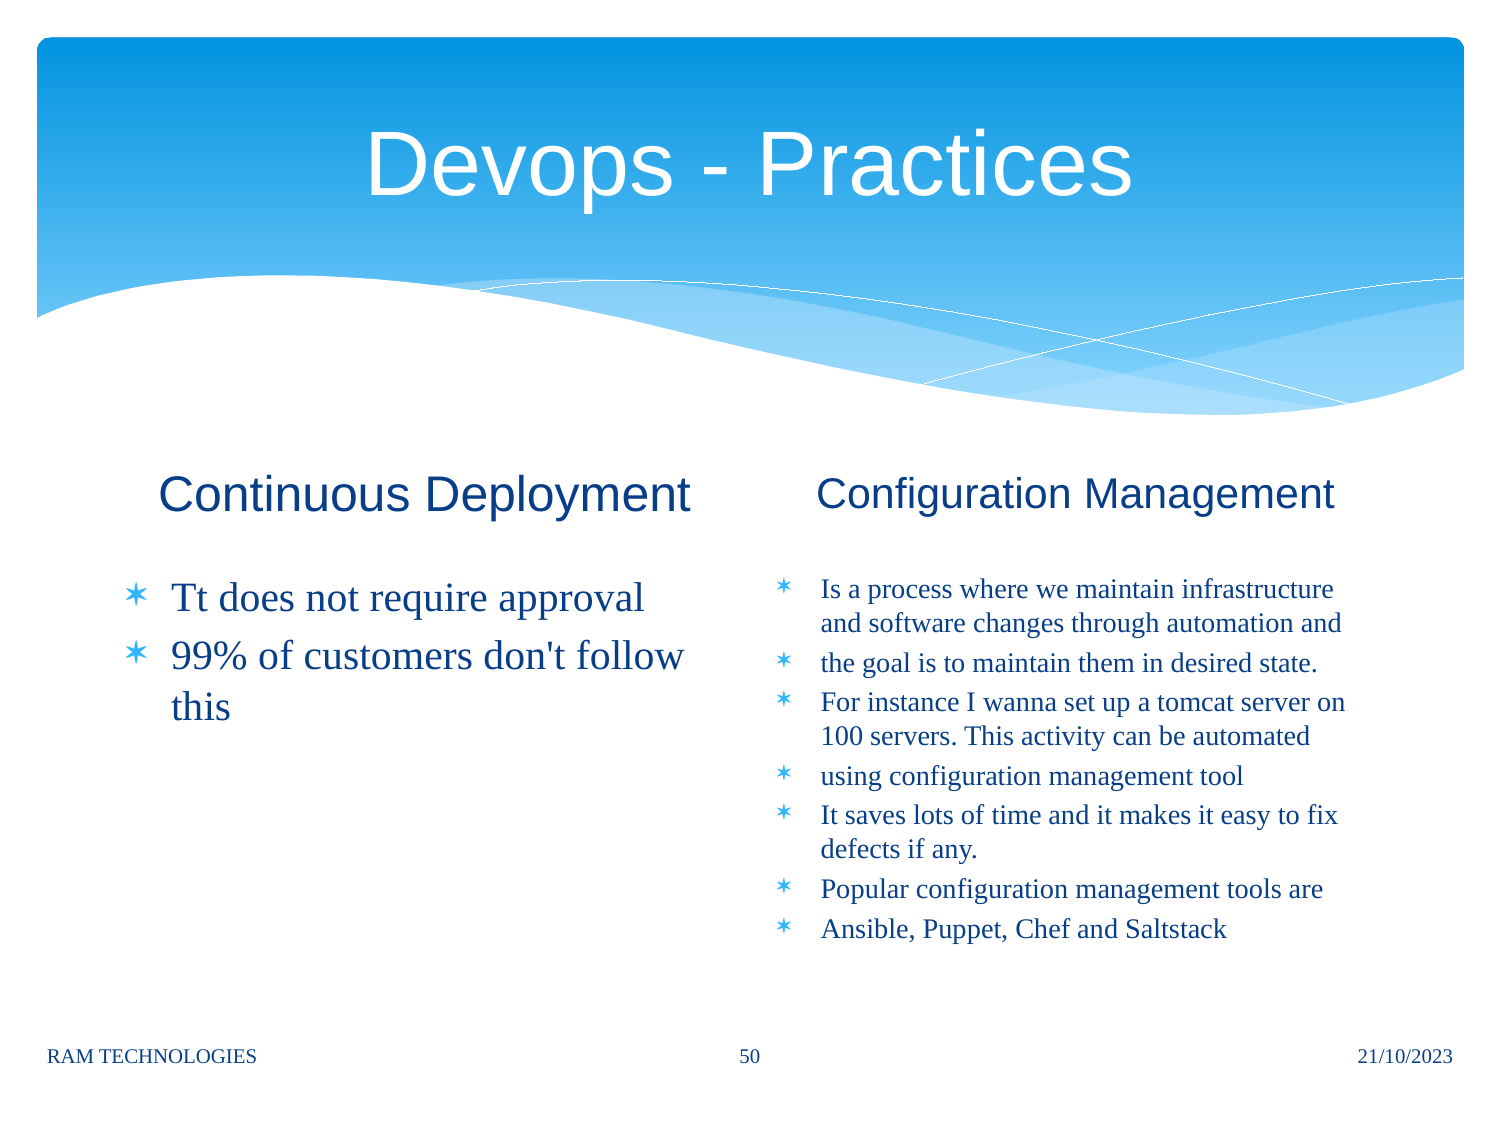

# Devops - Practices
Configuration Management
Continuous Deployment
Tt does not require approval
99% of customers don't follow this
Is a process where we maintain infrastructure and software changes through automation and
the goal is to maintain them in desired state.
For instance I wanna set up a tomcat server on 100 servers. This activity can be automated
using configuration management tool
It saves lots of time and it makes it easy to fix defects if any.
Popular configuration management tools are
Ansible, Puppet, Chef and Saltstack
50
RAM TECHNOLOGIES
21/10/2023